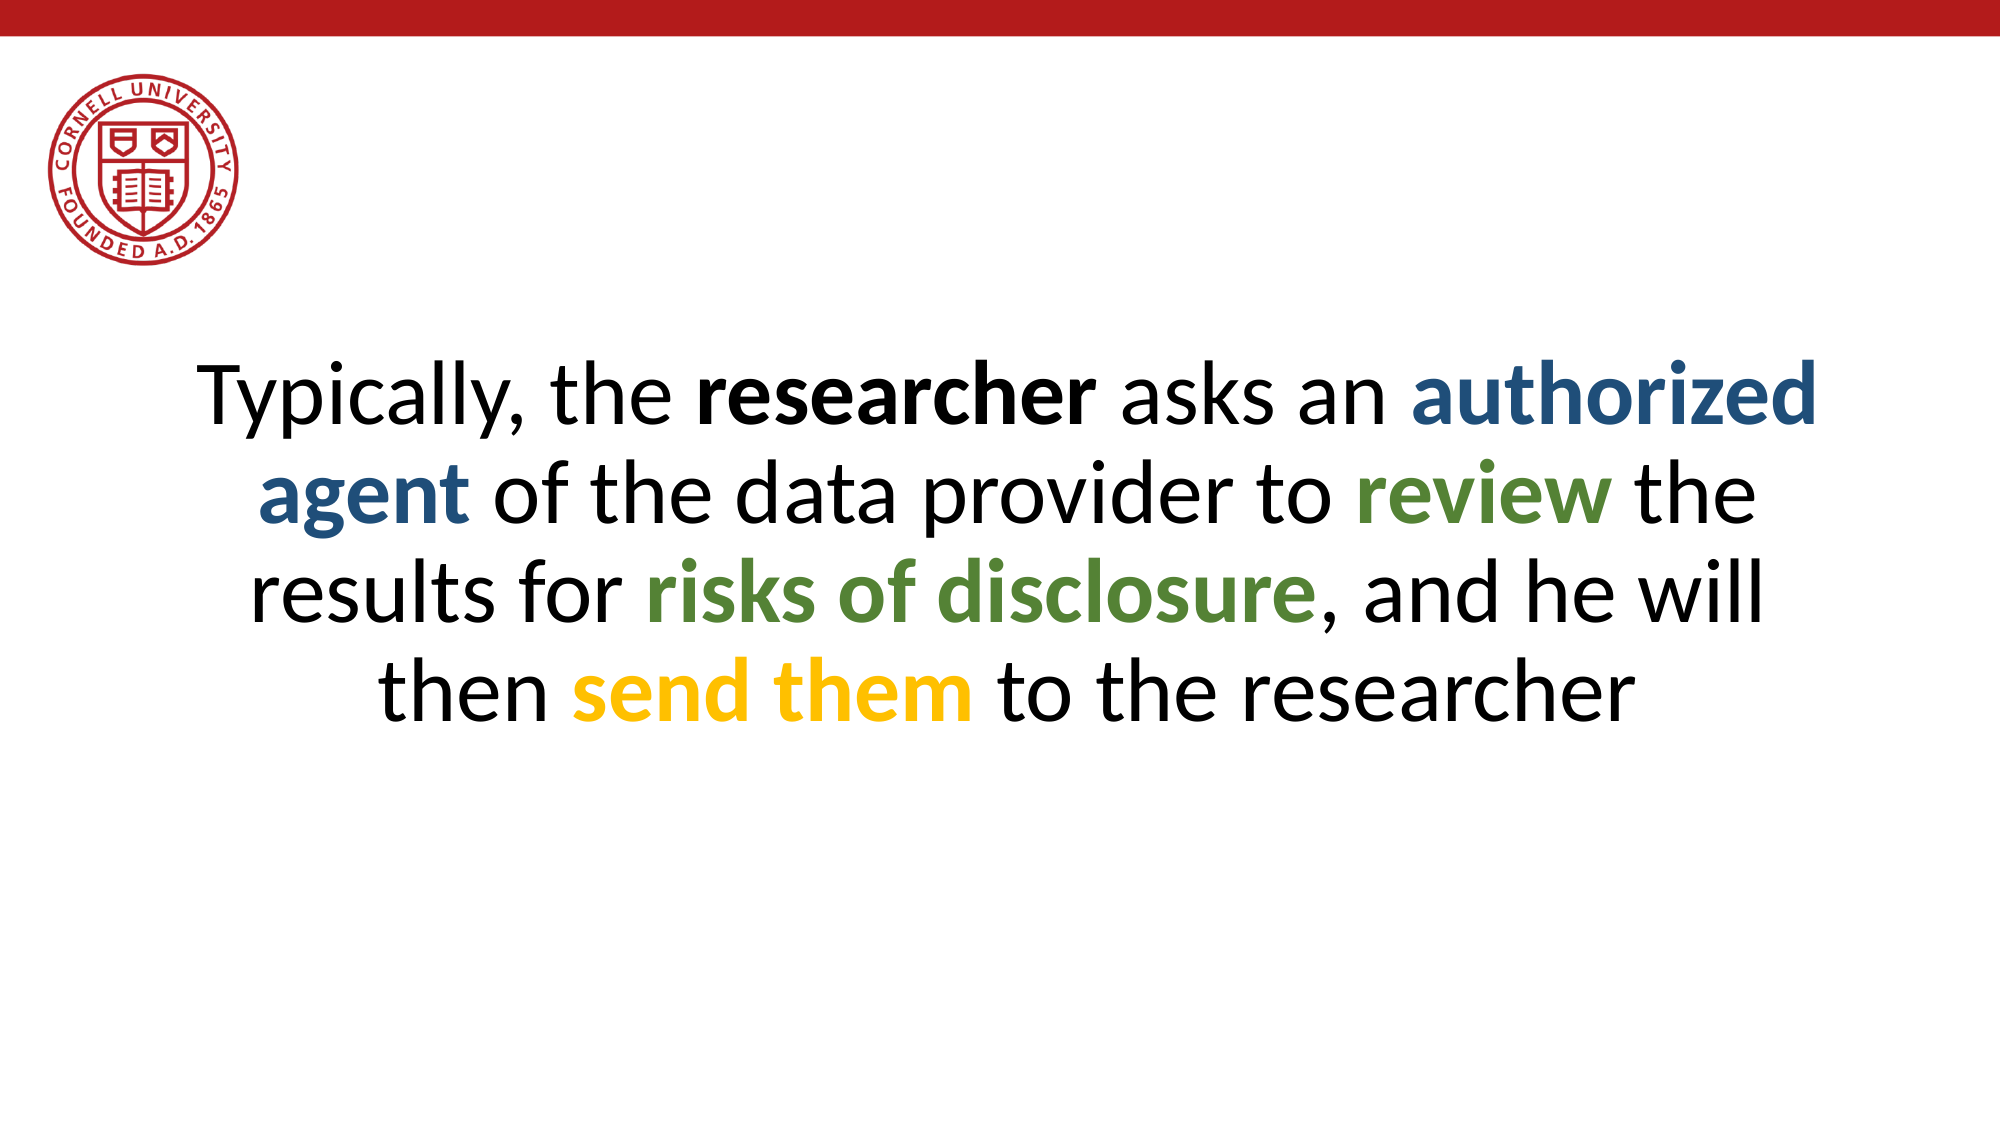

# How do results leave the room?
Typically, the researcher asks an authorized agent of the data provider to review the results for risks of disclosure, and he will then send them to the researcher